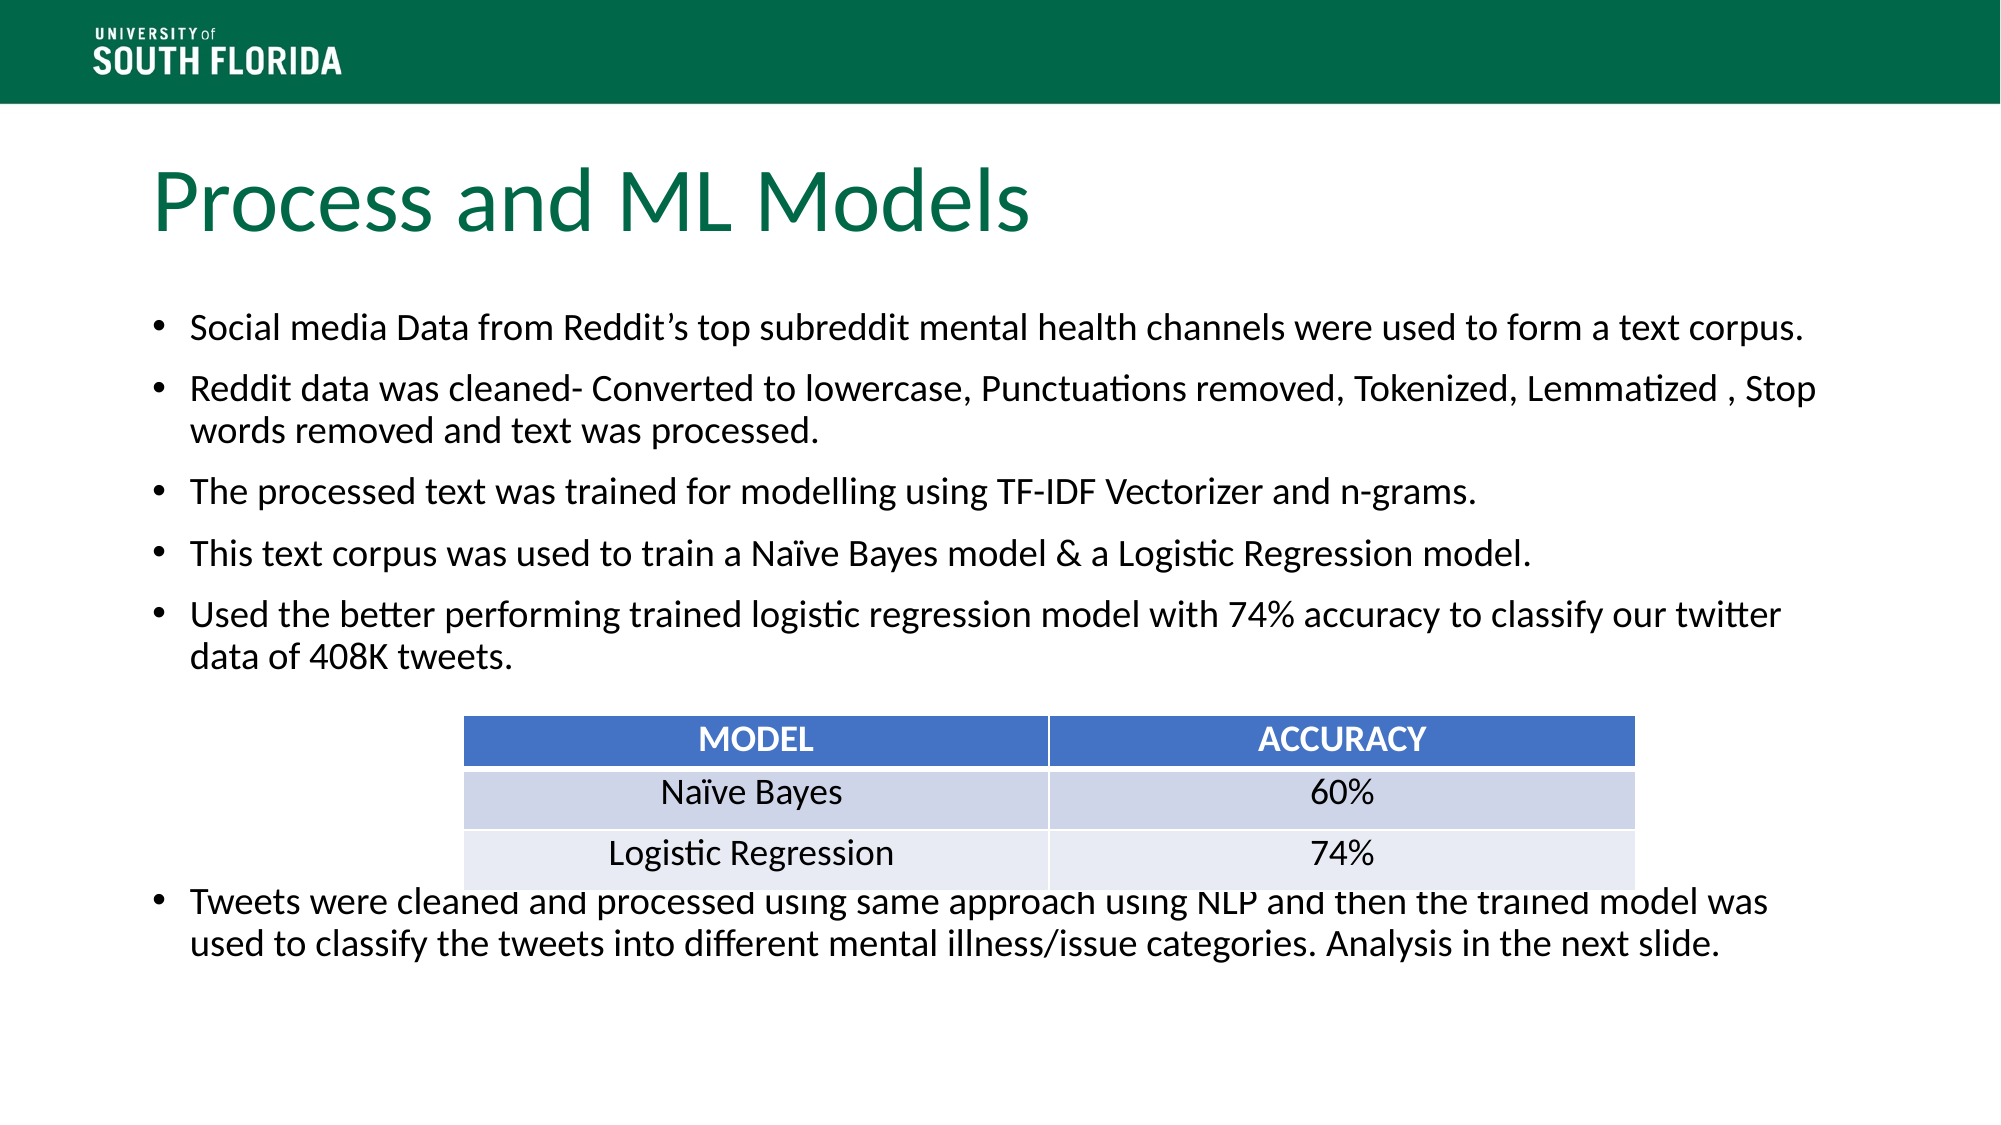

# Process and ML Models
Social media Data from Reddit’s top subreddit mental health channels were used to form a text corpus.
Reddit data was cleaned- Converted to lowercase, Punctuations removed, Tokenized, Lemmatized , Stop words removed and text was processed.
The processed text was trained for modelling using TF-IDF Vectorizer and n-grams.
This text corpus was used to train a Naïve Bayes model & a Logistic Regression model.
Used the better performing trained logistic regression model with 74% accuracy to classify our twitter data of 408K tweets.

Tweets were cleaned and processed using same approach using NLP and then the trained model was used to classify the tweets into different mental illness/issue categories. Analysis in the next slide.
| MODEL | ACCURACY |
| --- | --- |
| Naïve Bayes | 60% |
| Logistic Regression | 74% |